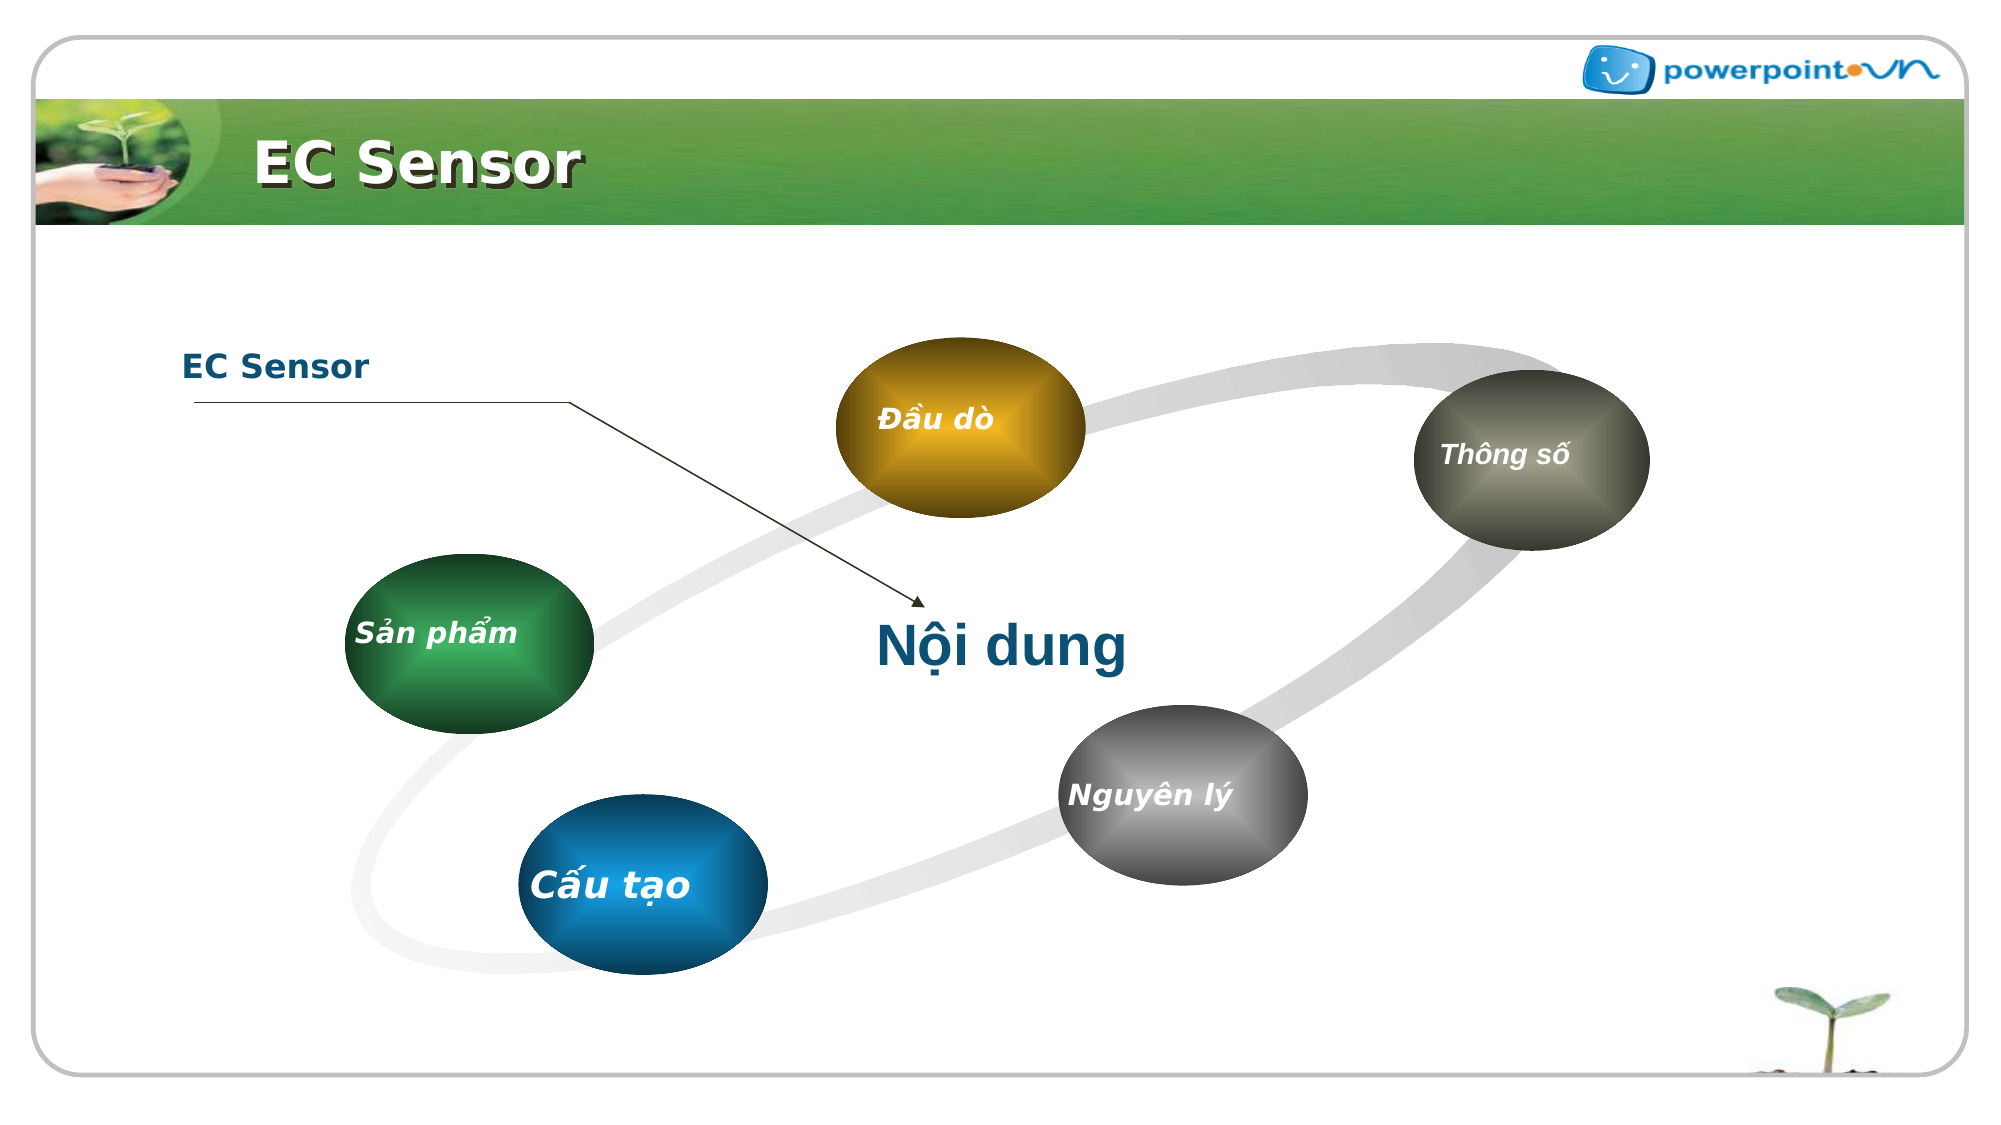

# EC Sensor
EC Sensor

Đầu dò

Thông số

Nội dung
Sản phẩm

Nguyên lý

Cấu tạo